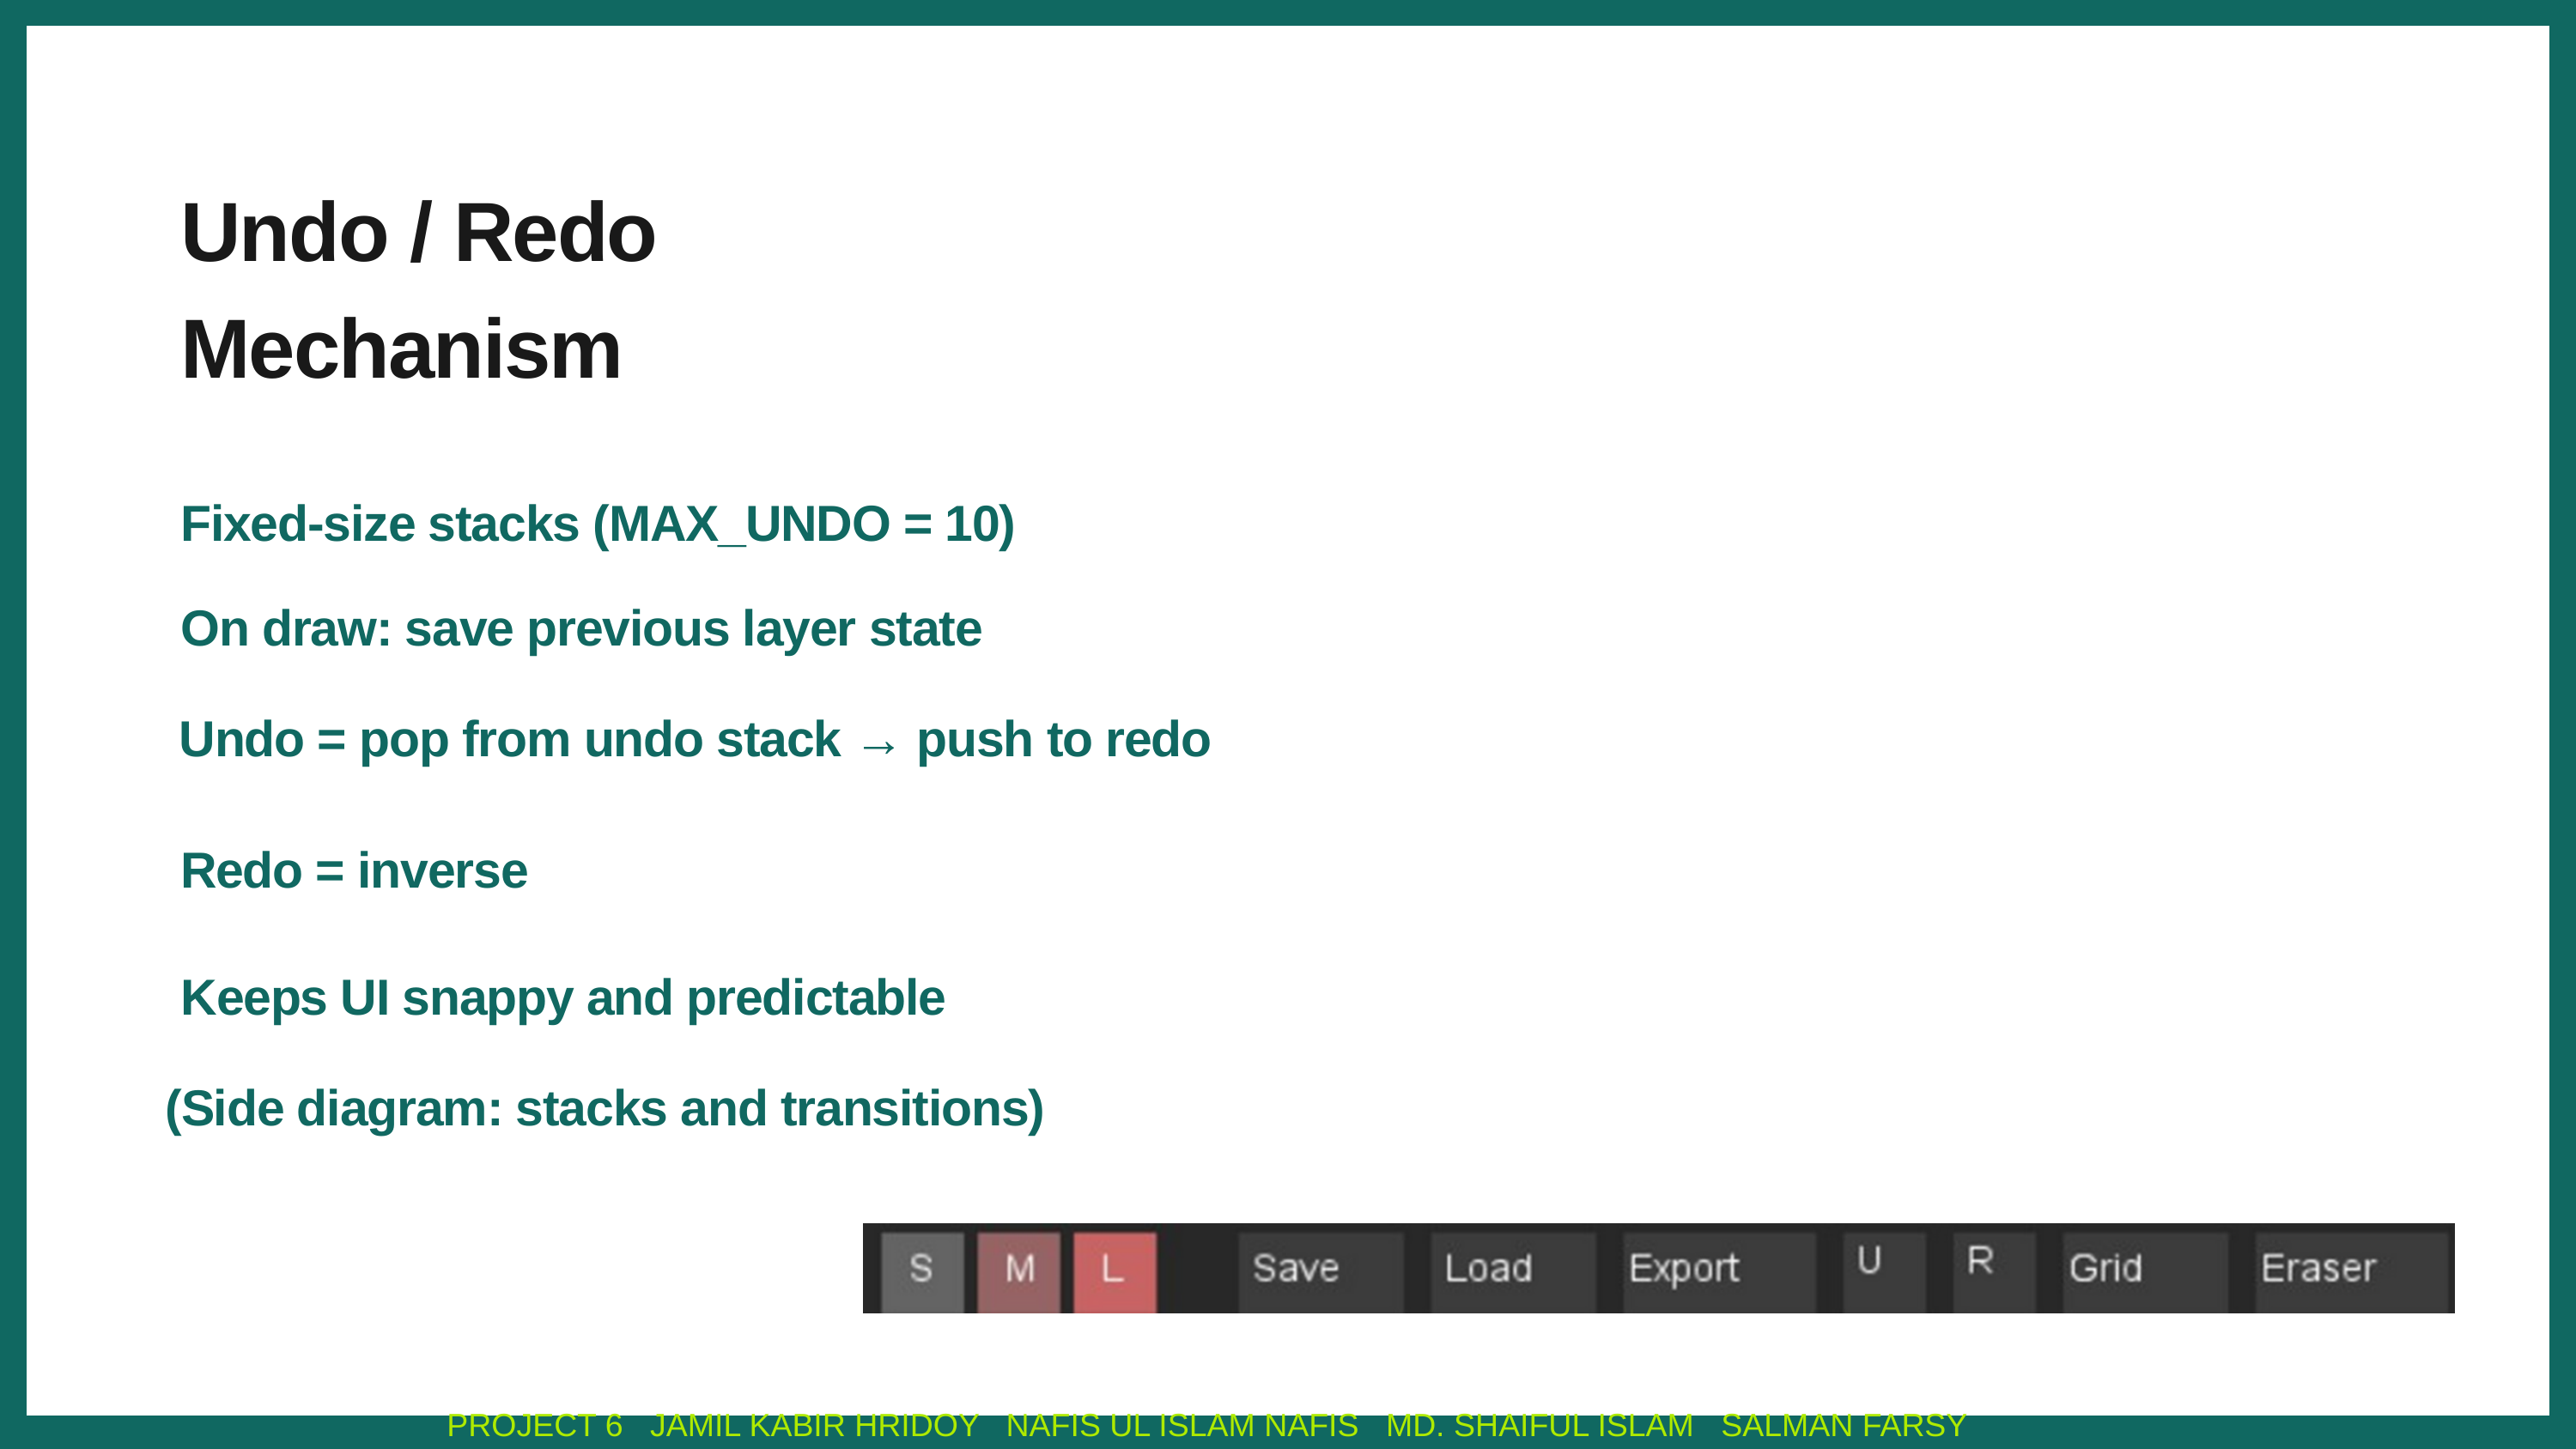

Undo / Redo Mechanism
Fixed-size stacks (MAX_UNDO = 10)

On draw: save previous layer state

 Undo = pop from undo stack → push to redo

Redo = inverse

Keeps UI snappy and predictable
(Side diagram: stacks and transitions)

PROJECT 6   JAMIL KABIR HRIDOY   NAFIS UL ISLAM NAFIS   MD. SHAIFUL ISLAM   SALMAN FARSY